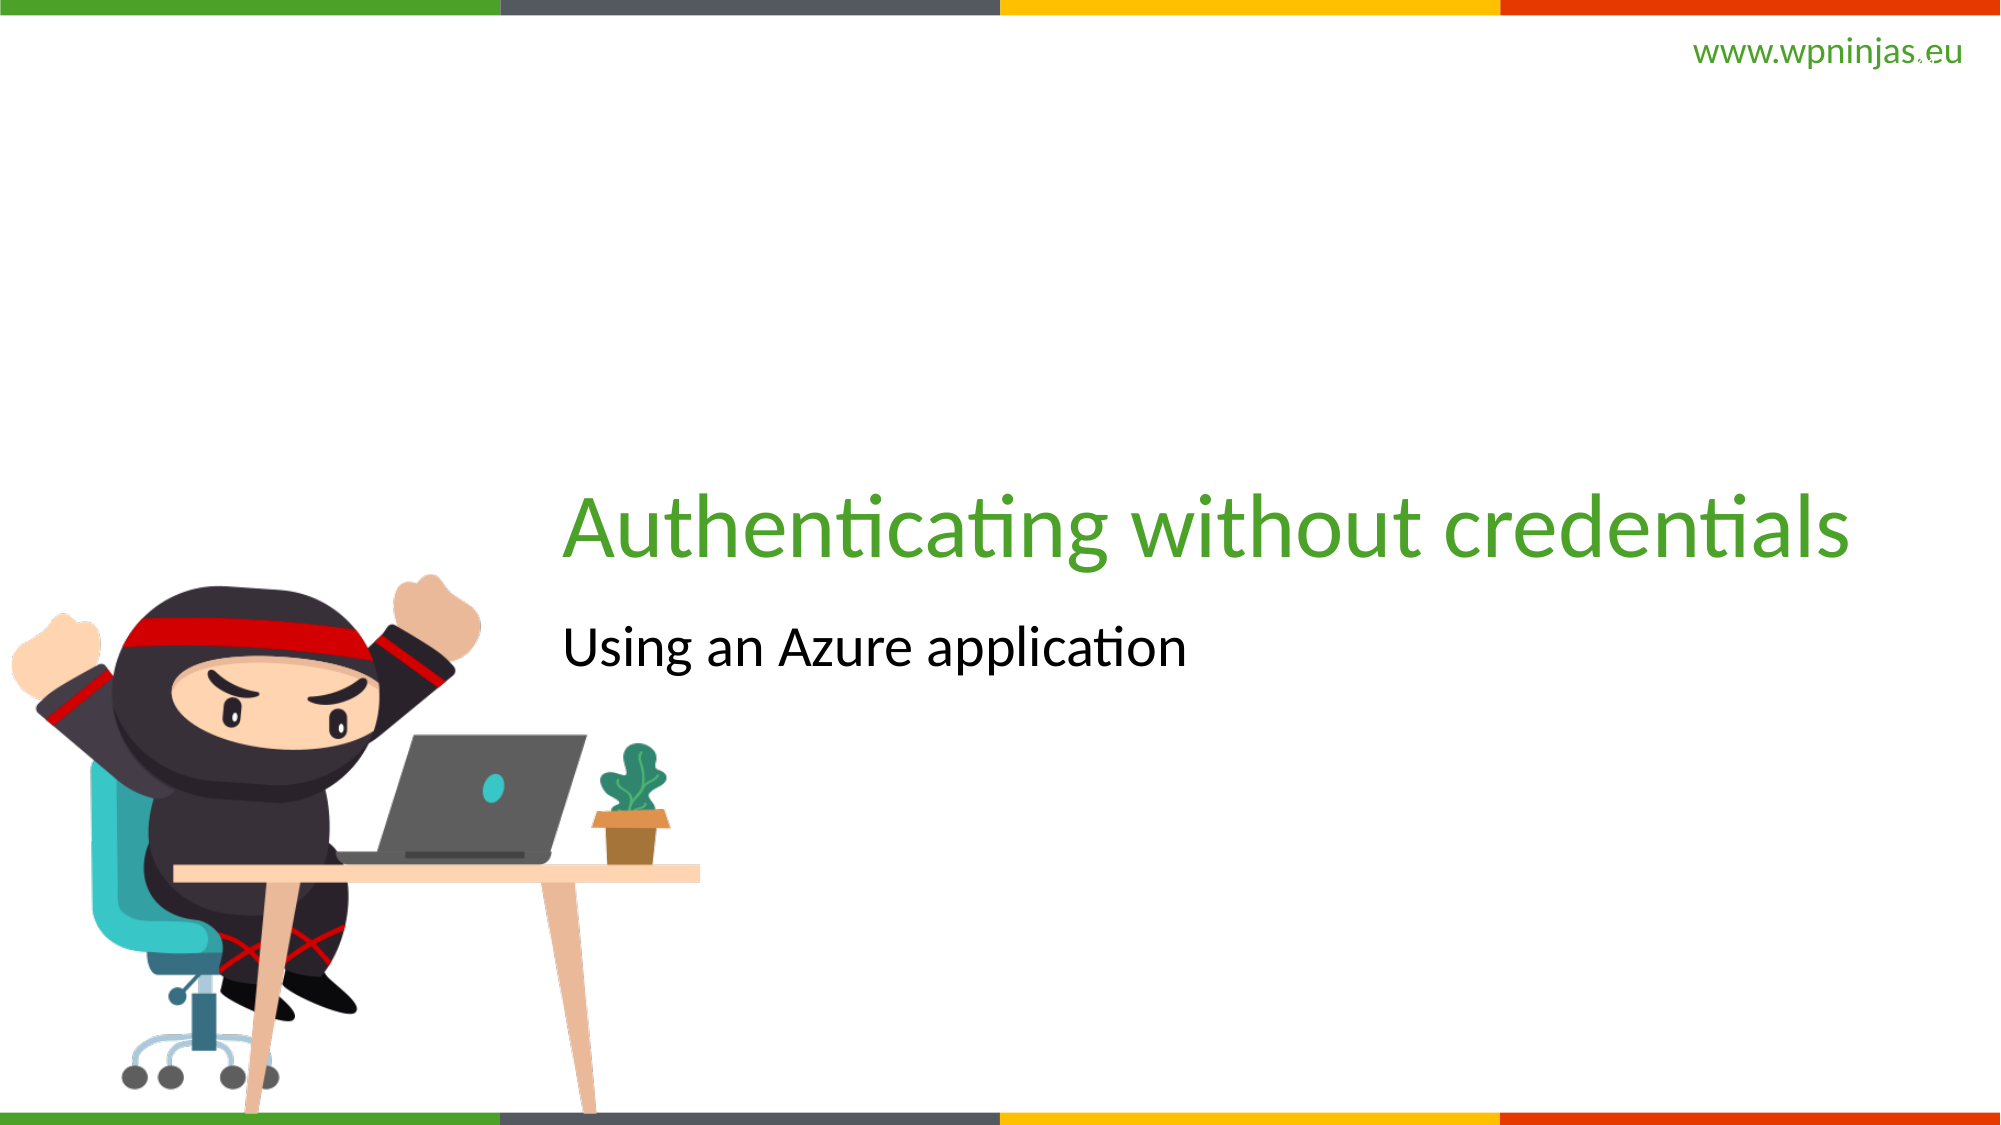

41
# Authenticating without credentials
Using an Azure application